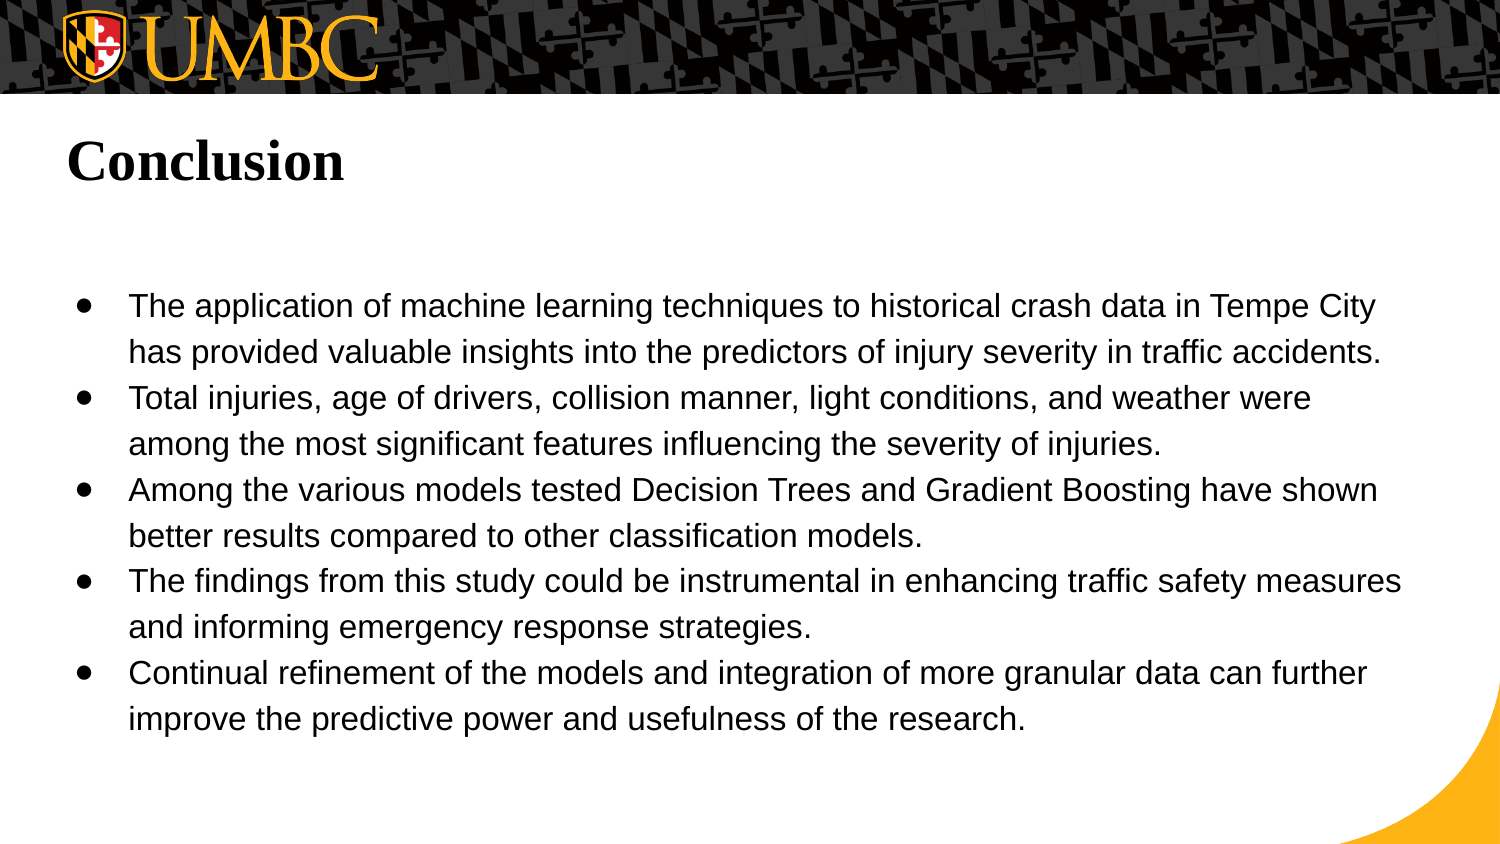

# Conclusion
The application of machine learning techniques to historical crash data in Tempe City has provided valuable insights into the predictors of injury severity in traffic accidents.
Total injuries, age of drivers, collision manner, light conditions, and weather were among the most significant features influencing the severity of injuries.
Among the various models tested Decision Trees and Gradient Boosting have shown better results compared to other classification models.
The findings from this study could be instrumental in enhancing traffic safety measures and informing emergency response strategies.
Continual refinement of the models and integration of more granular data can further improve the predictive power and usefulness of the research.